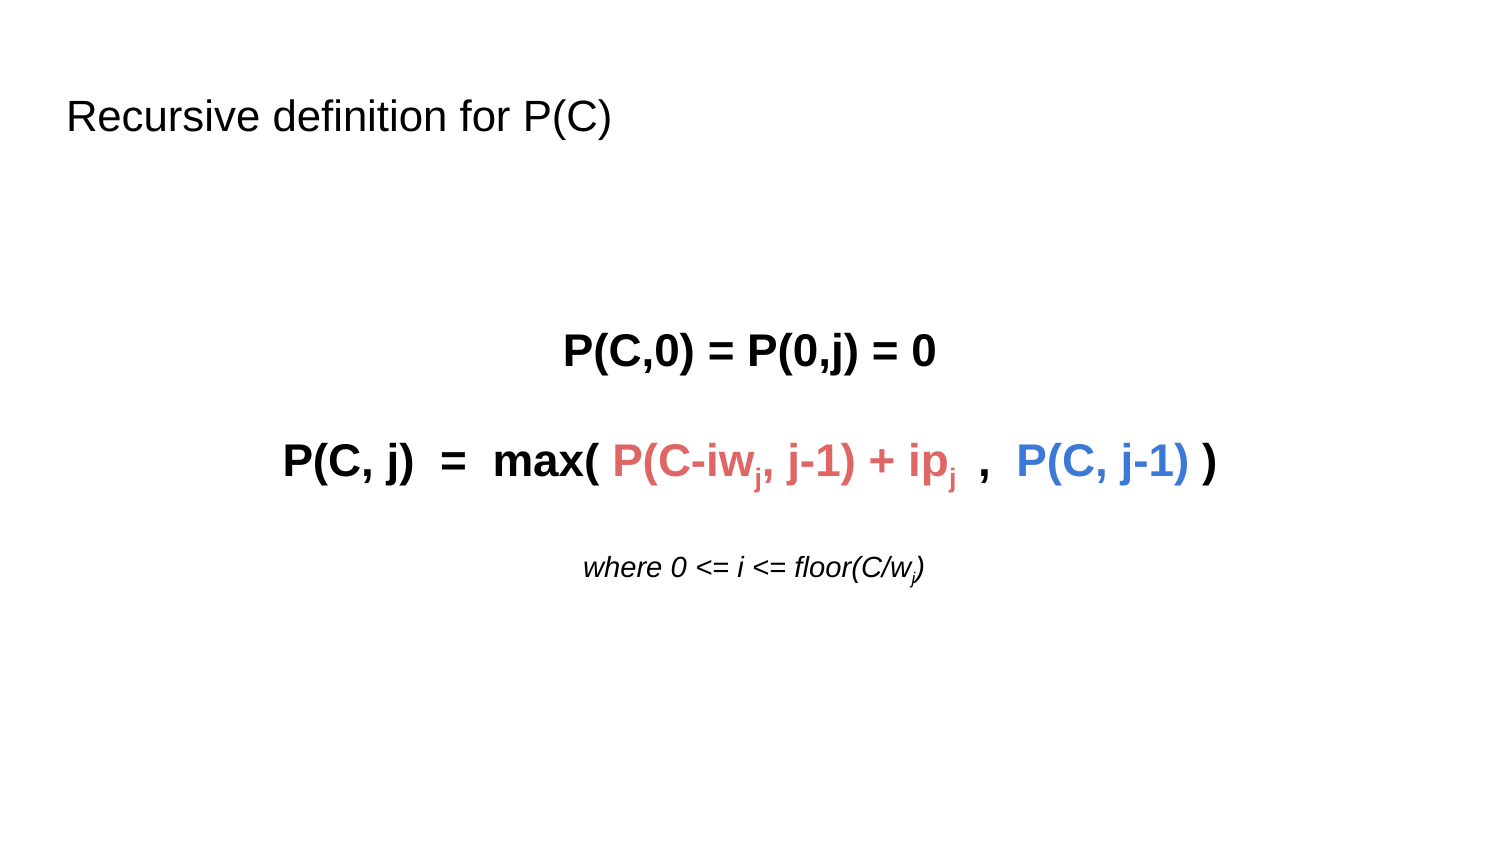

# Recursive definition for P(C)
P(C,0) = P(0,j) = 0

P(C, j)  =  max( P(C-iwj, j-1) + ipj   ,  P(C, j-1) )

 where 0 <= i <= floor(C/wj)